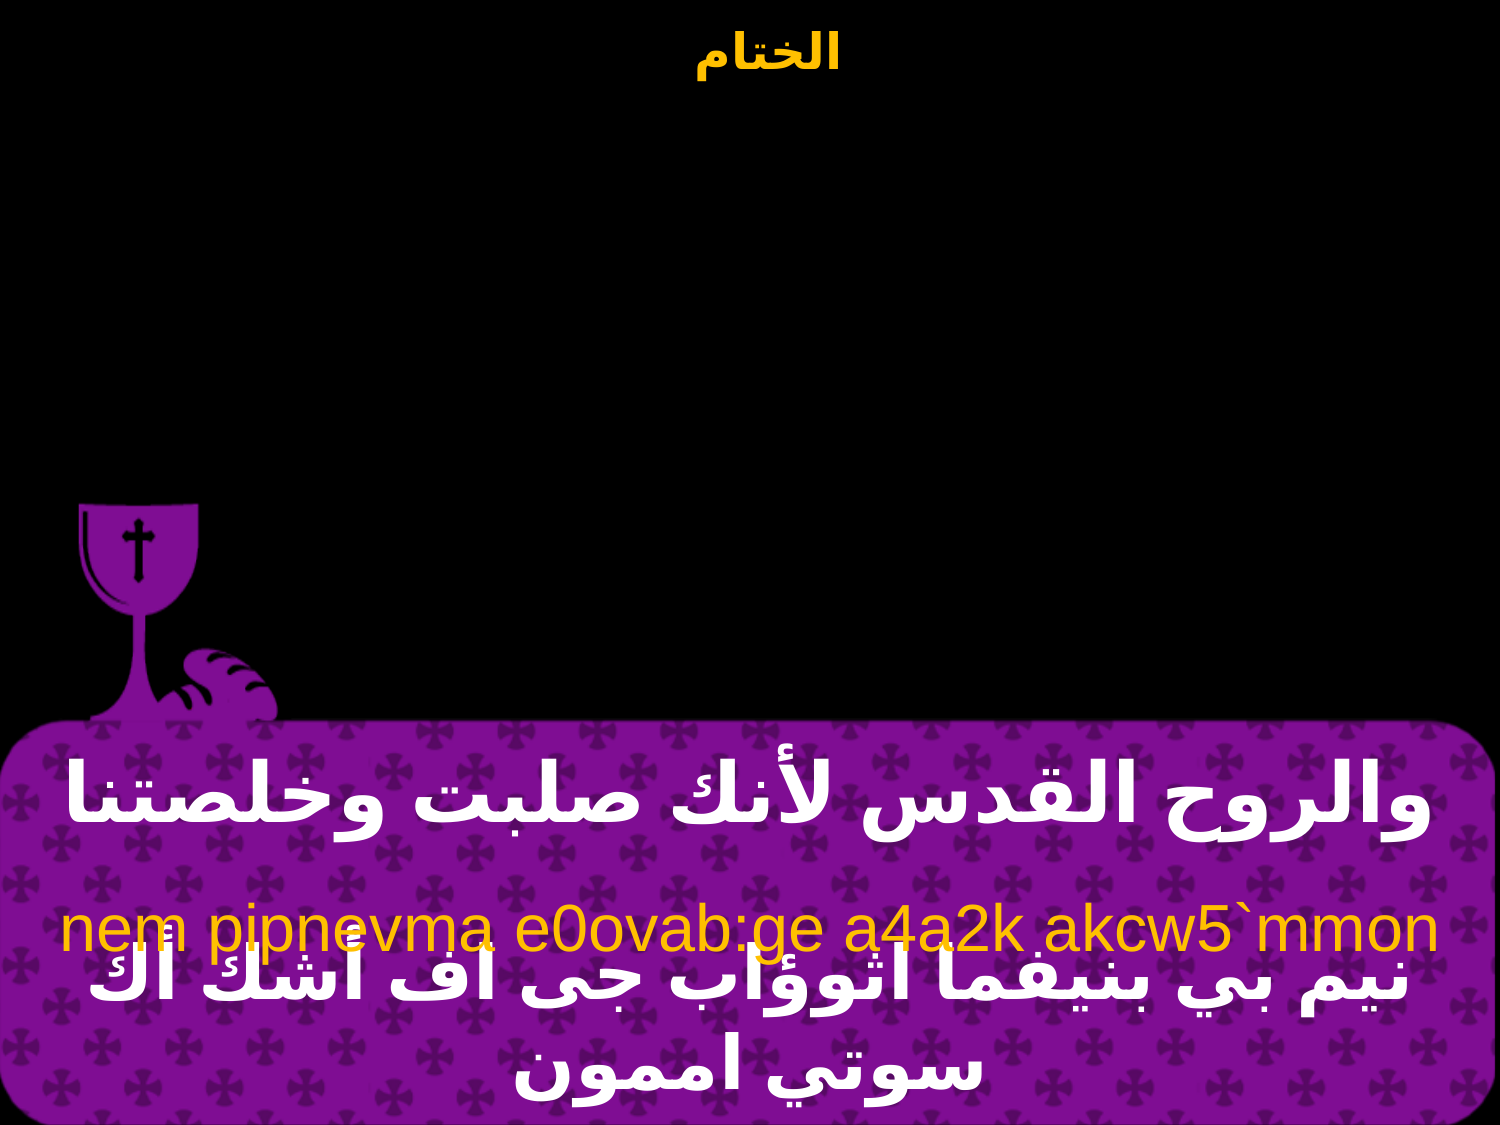

# والروح القدس لأنك صلبت وخلصتنا
nem pipnevma e0ovab:ge a4a2k akcw5`mmon
نيم بي بنيفما اثوؤاب جى اف أشك أك سوتي اممون